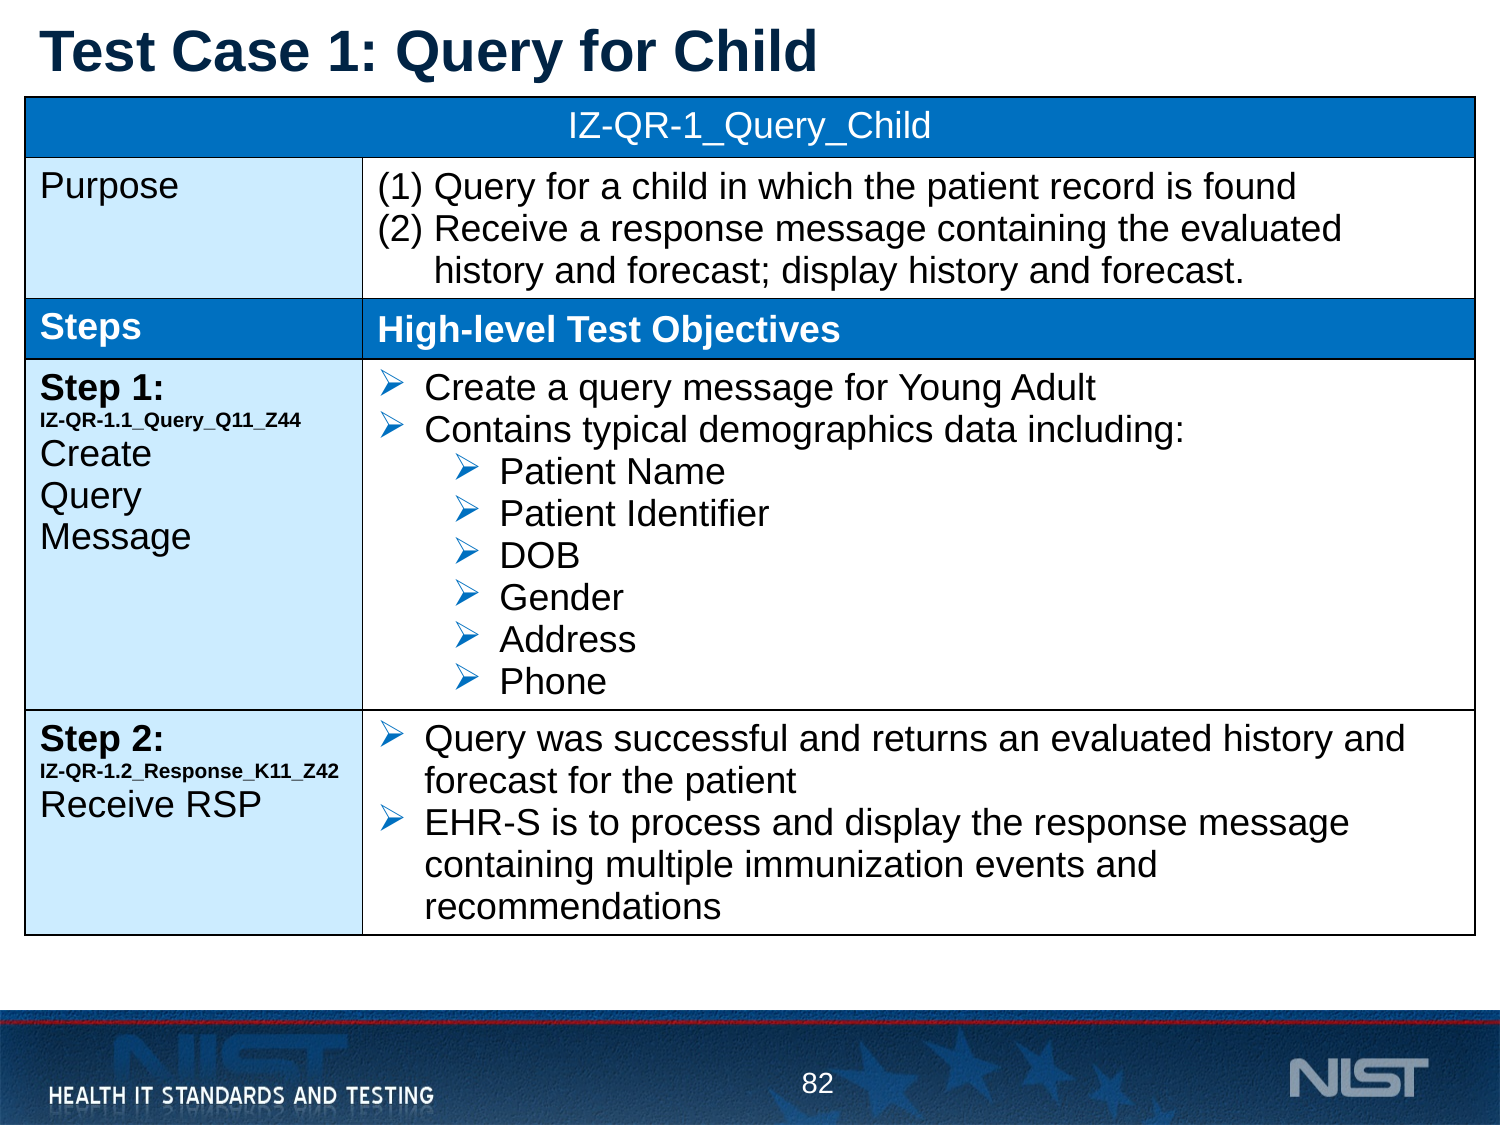

# Test Case 1: Query for Child
| IZ-QR-1\_Query\_Child |  |
| --- | --- |
| Purpose | Query for a child in which the patient record is found Receive a response message containing the evaluated history and forecast; display history and forecast. |
| Steps | High-level Test Objectives |
| Step 1: IZ-QR-1.1\_Query\_Q11\_Z44 Create Query Message | Create a query message for Young Adult Contains typical demographics data including: Patient Name Patient Identifier DOB Gender Address Phone |
| Step 2: IZ-QR-1.2\_Response\_K11\_Z42 Receive RSP | Query was successful and returns an evaluated history and forecast for the patient EHR-S is to process and display the response message containing multiple immunization events and recommendations |
82